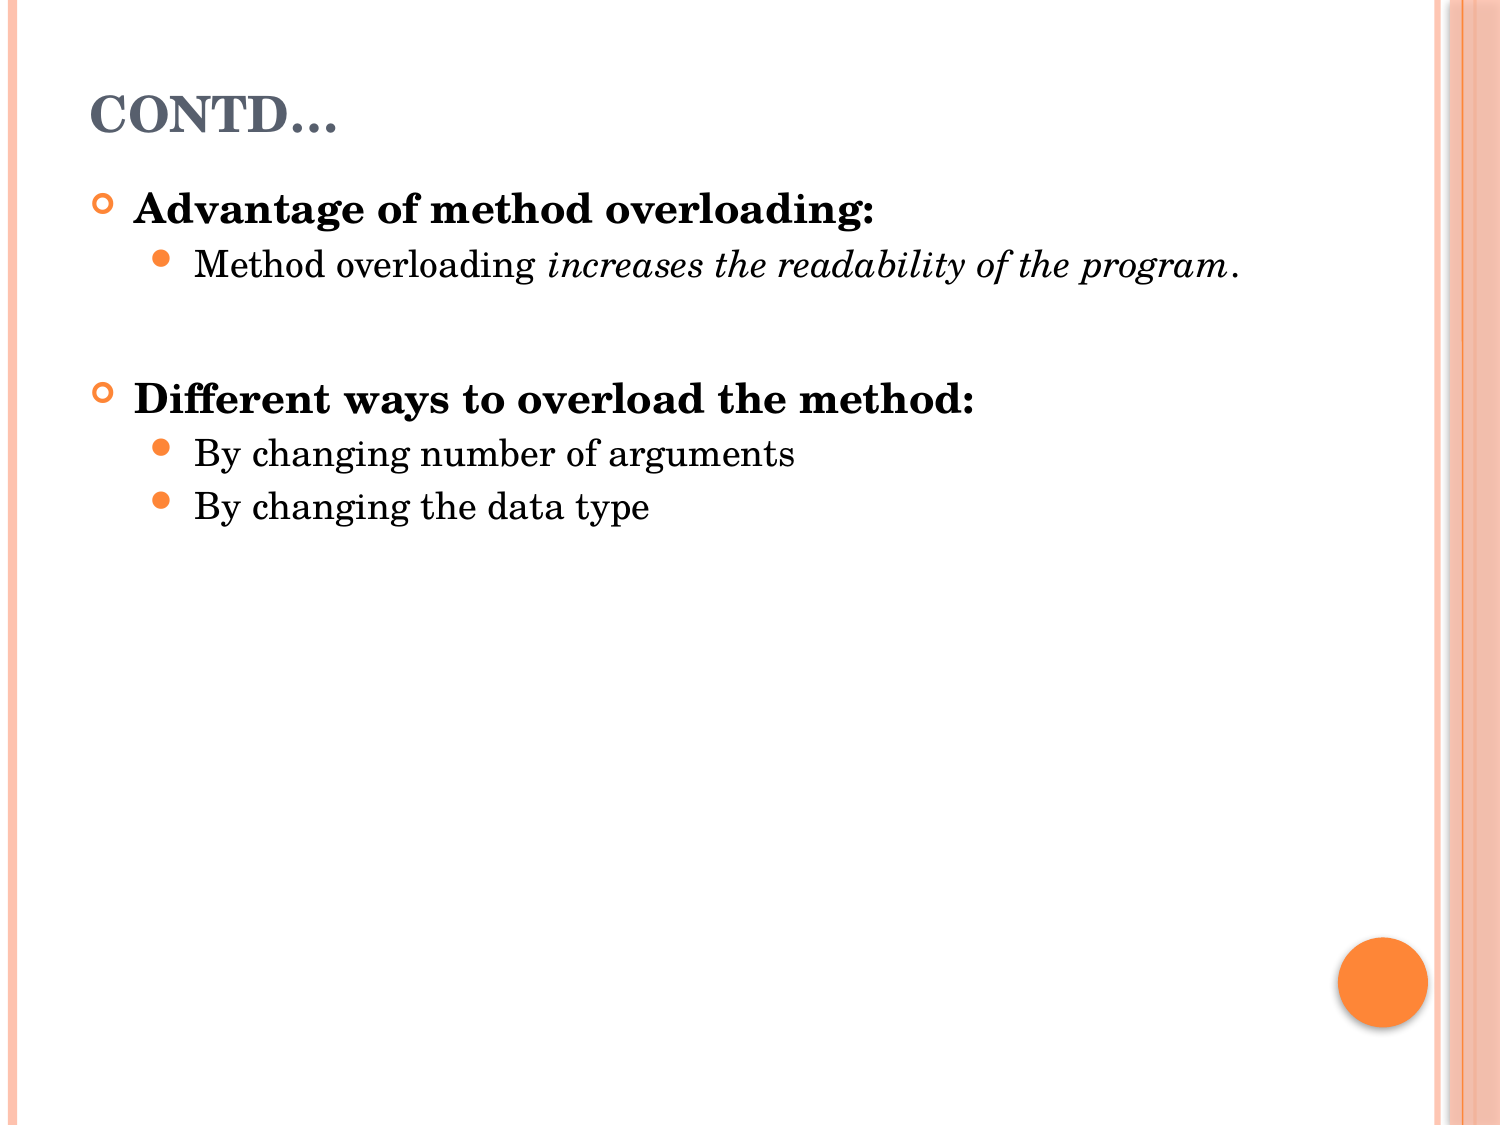

# Contd…
Advantage of method overloading:
Method overloading increases the readability of the program.

Different ways to overload the method:
By changing number of arguments
By changing the data type